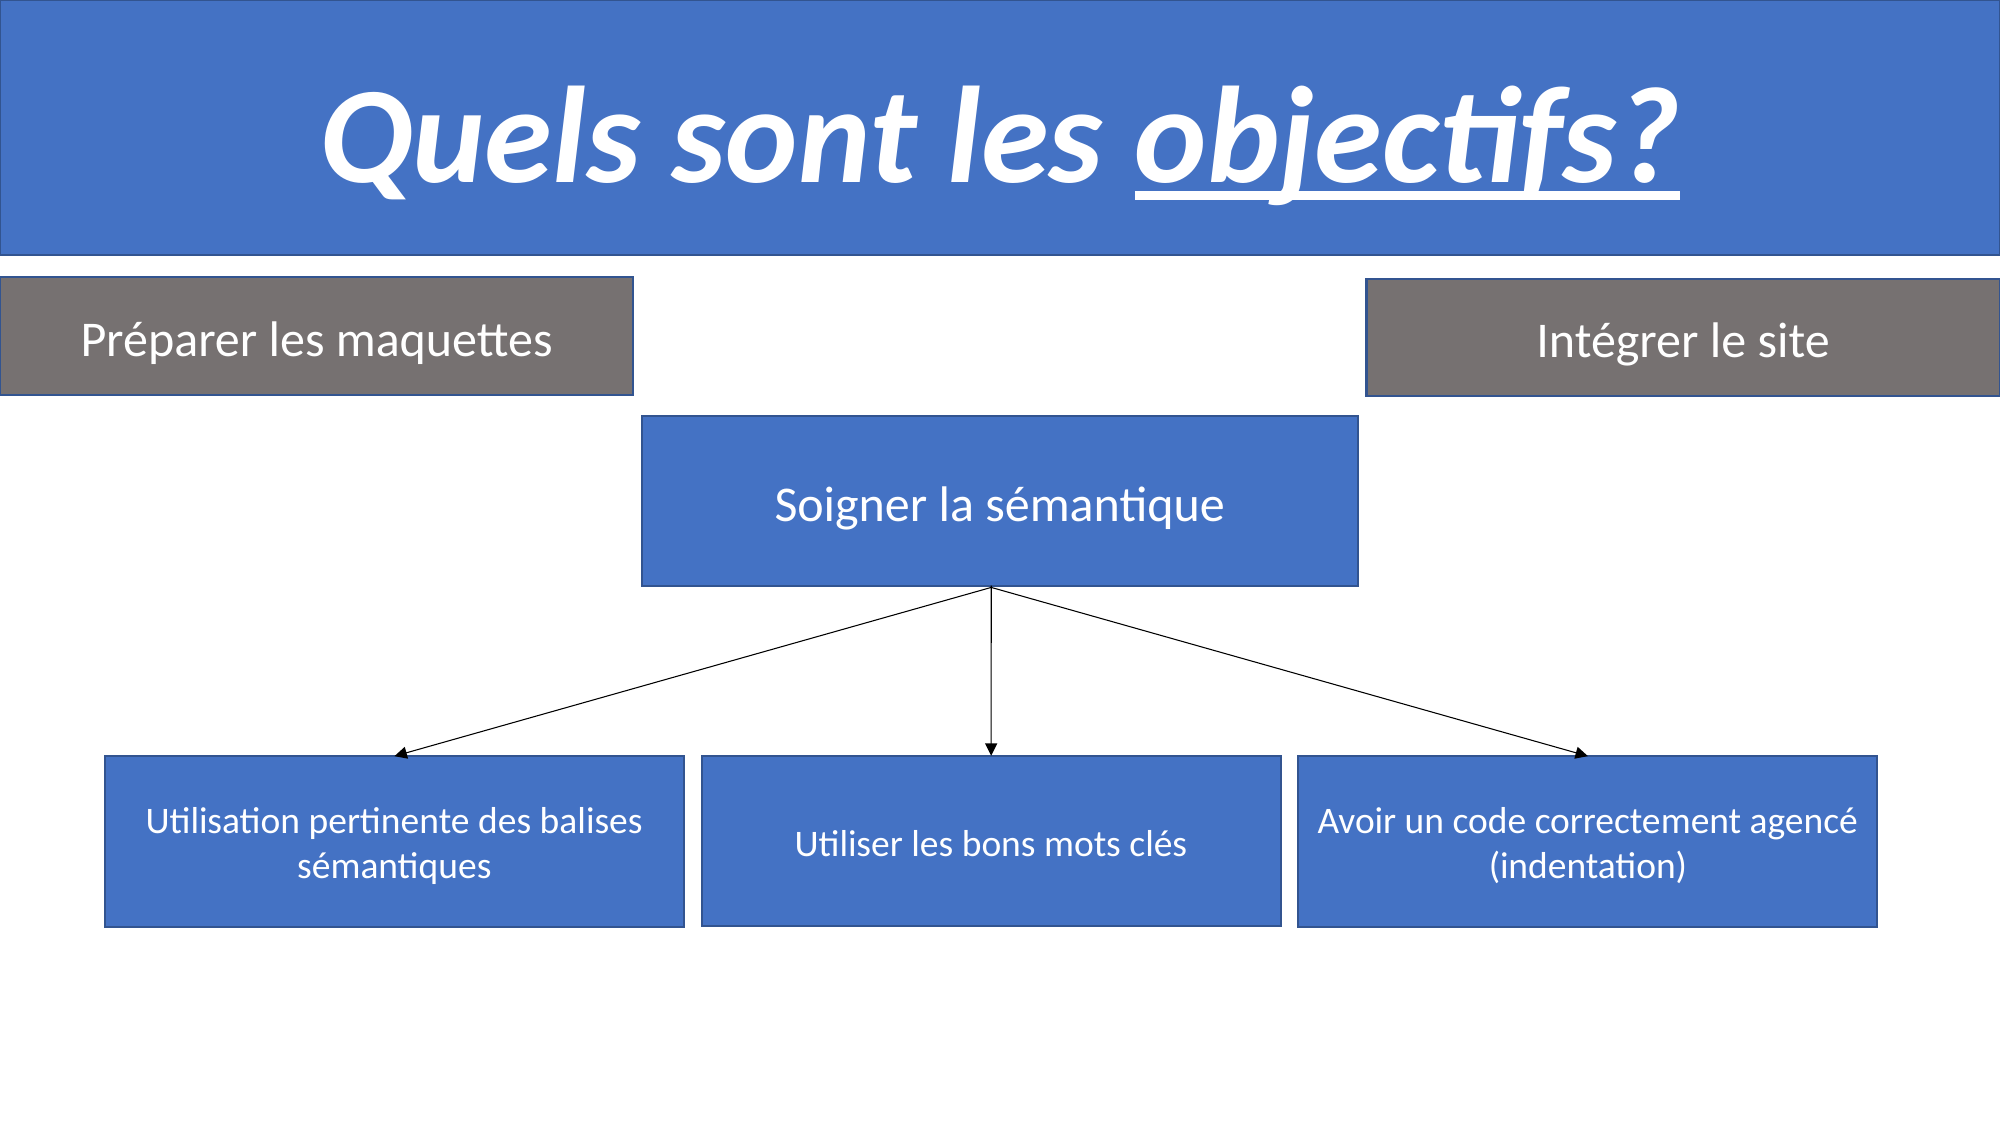

Quels sont les objectifs?
#
Préparer les maquettes
Intégrer le site
Soigner la sémantique
Utiliser les bons mots clés
Utilisation pertinente des balises sémantiques
Avoir un code correctement agencé (indentation)